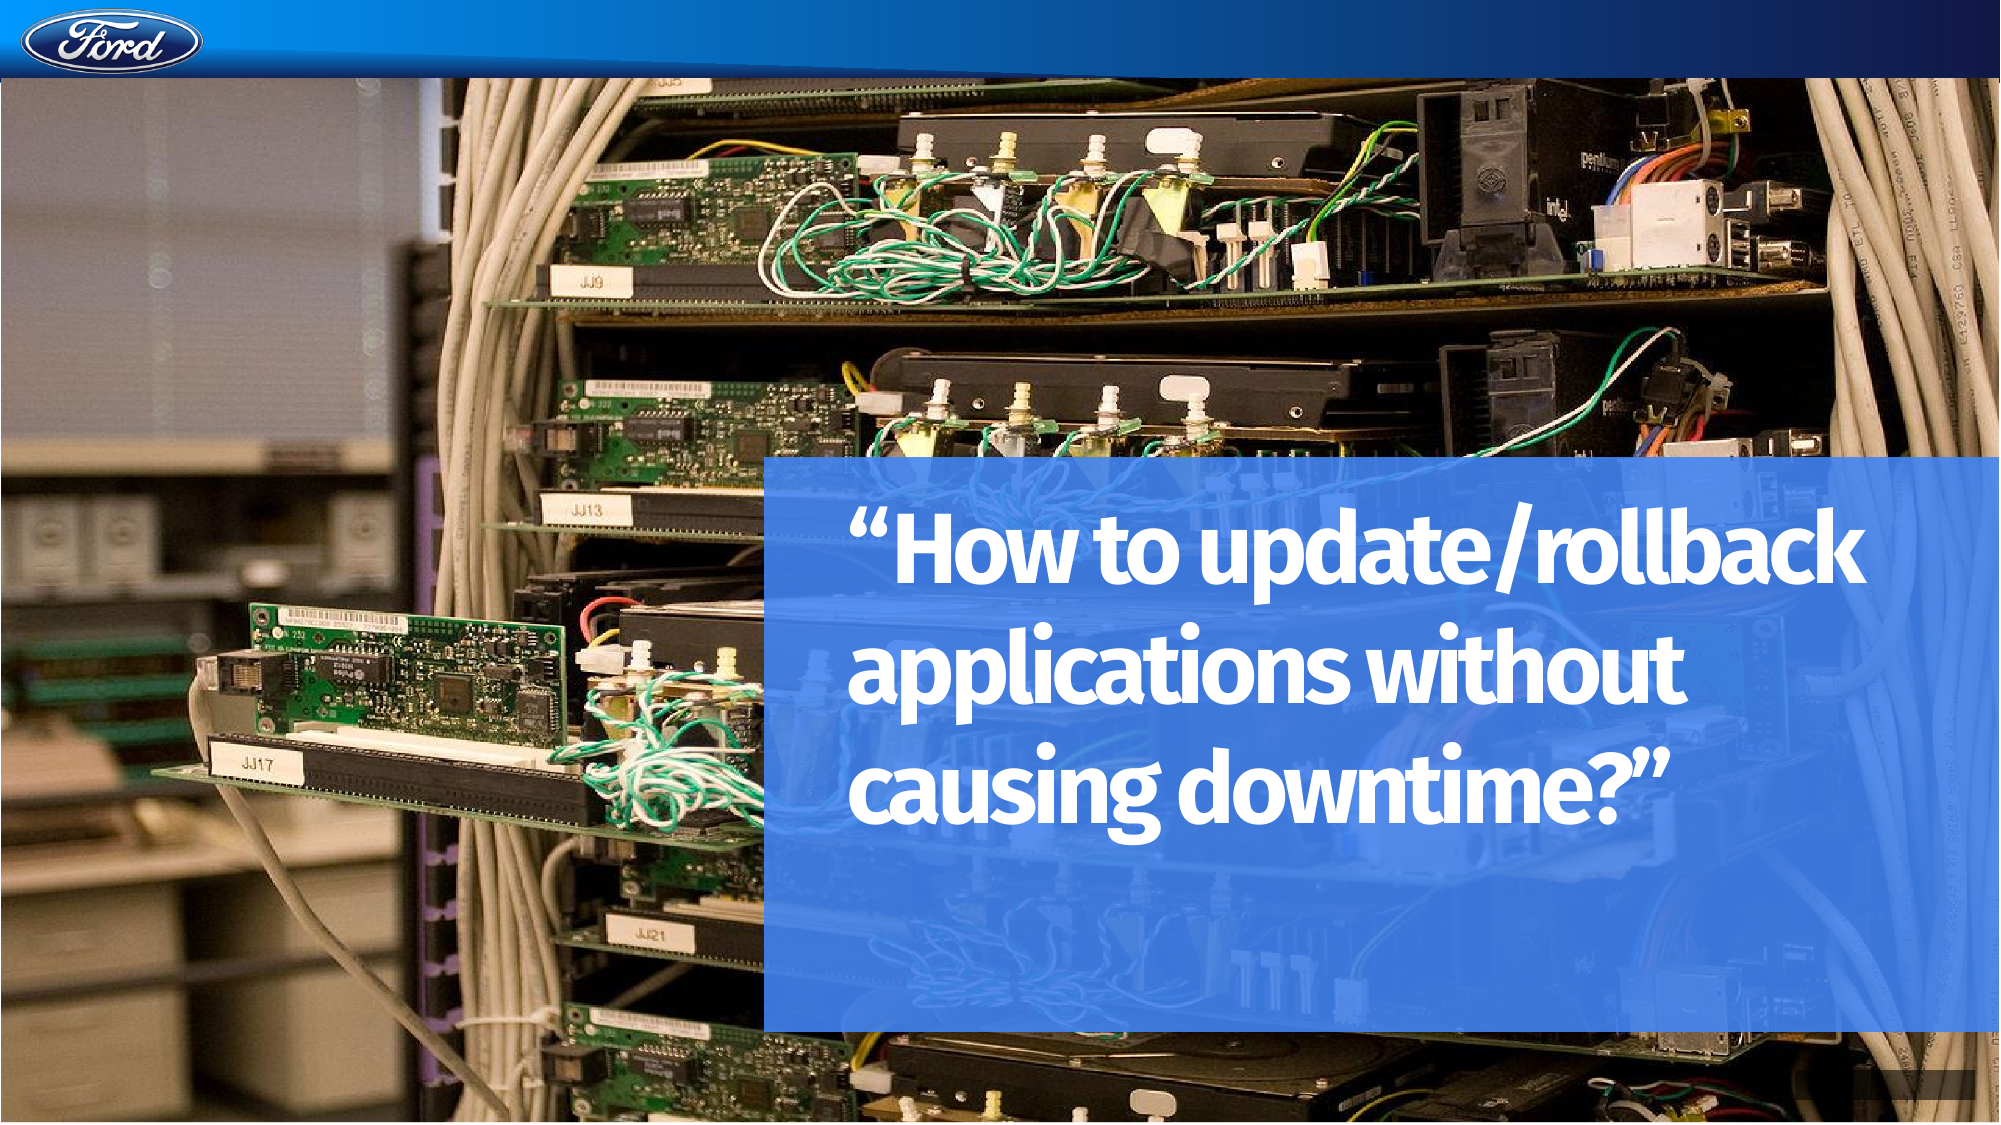

“How to update/rollback applications without causing downtime?”